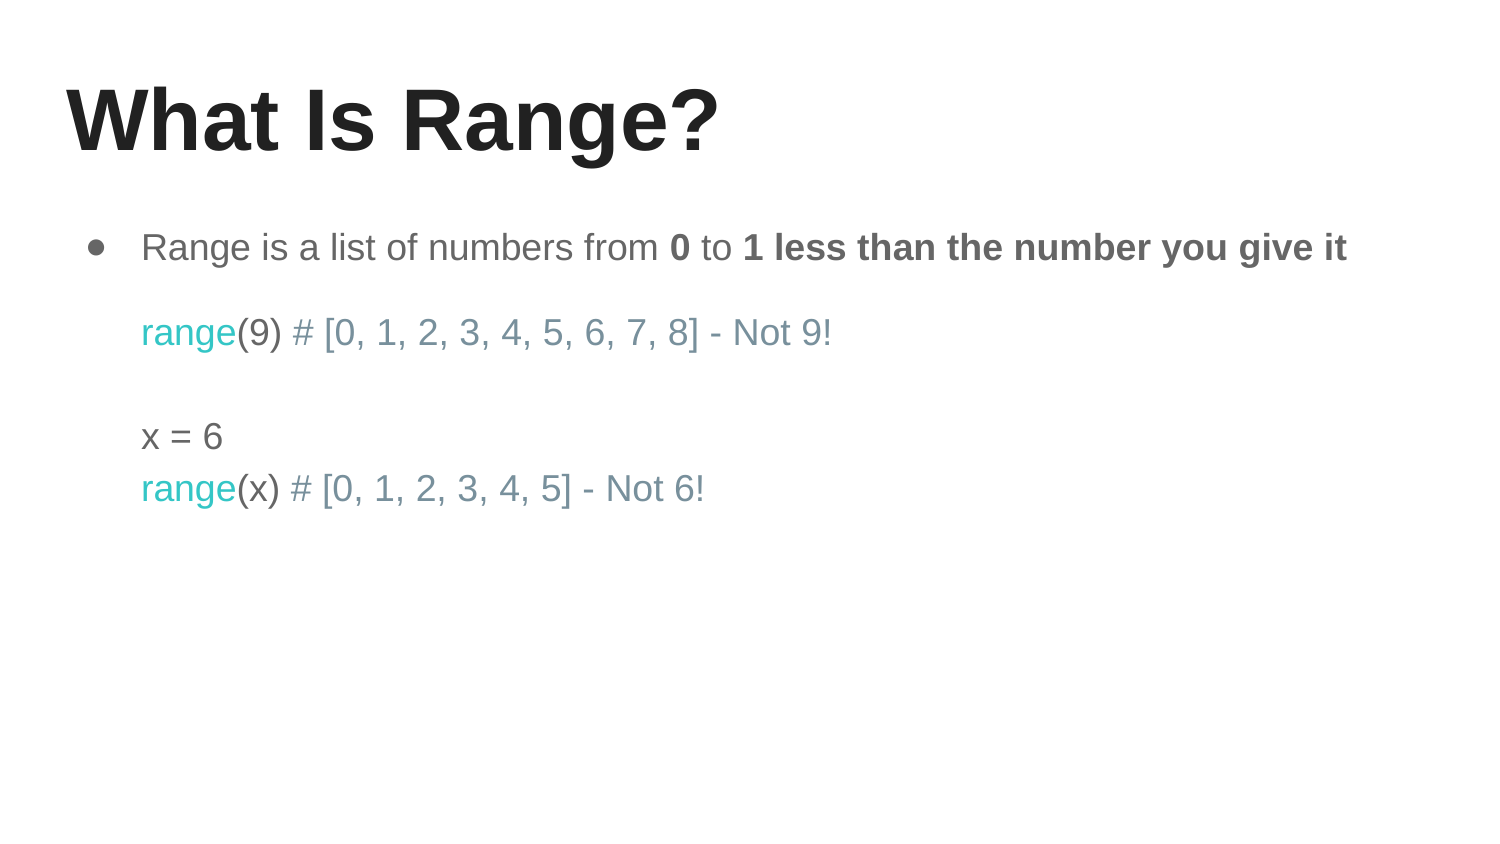

# What Is Range?
Range is a list of numbers from 0 to 1 less than the number you give it
range(9) # [0, 1, 2, 3, 4, 5, 6, 7, 8] - Not 9!
x = 6
range(x) # [0, 1, 2, 3, 4, 5] - Not 6!